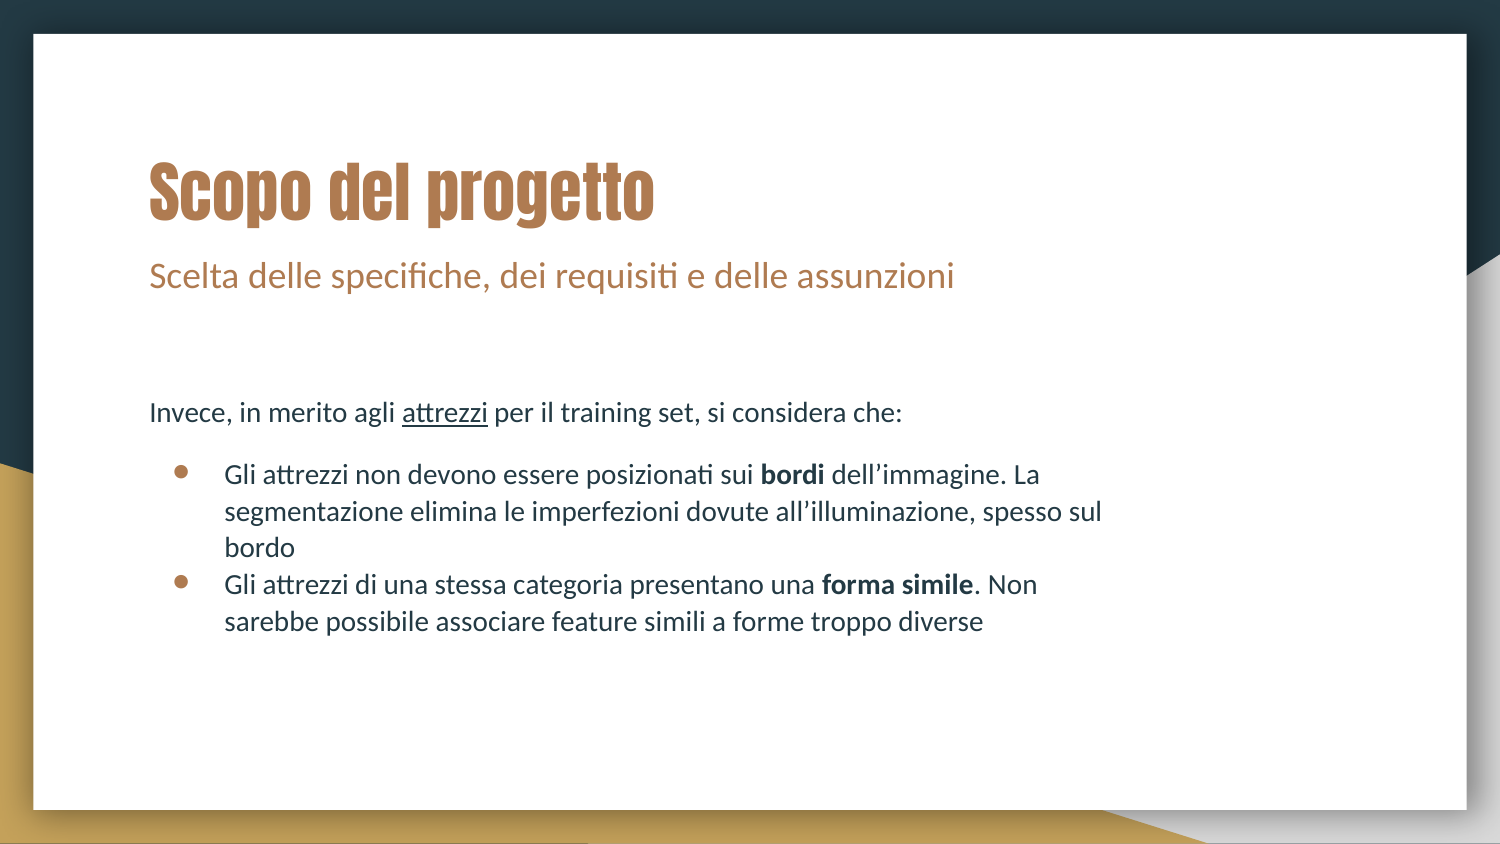

# Scopo del progetto
Scelta delle specifiche, dei requisiti e delle assunzioni
Invece, in merito agli attrezzi per il training set, si considera che:
Gli attrezzi non devono essere posizionati sui bordi dell’immagine. La segmentazione elimina le imperfezioni dovute all’illuminazione, spesso sul bordo
Gli attrezzi di una stessa categoria presentano una forma simile. Non sarebbe possibile associare feature simili a forme troppo diverse